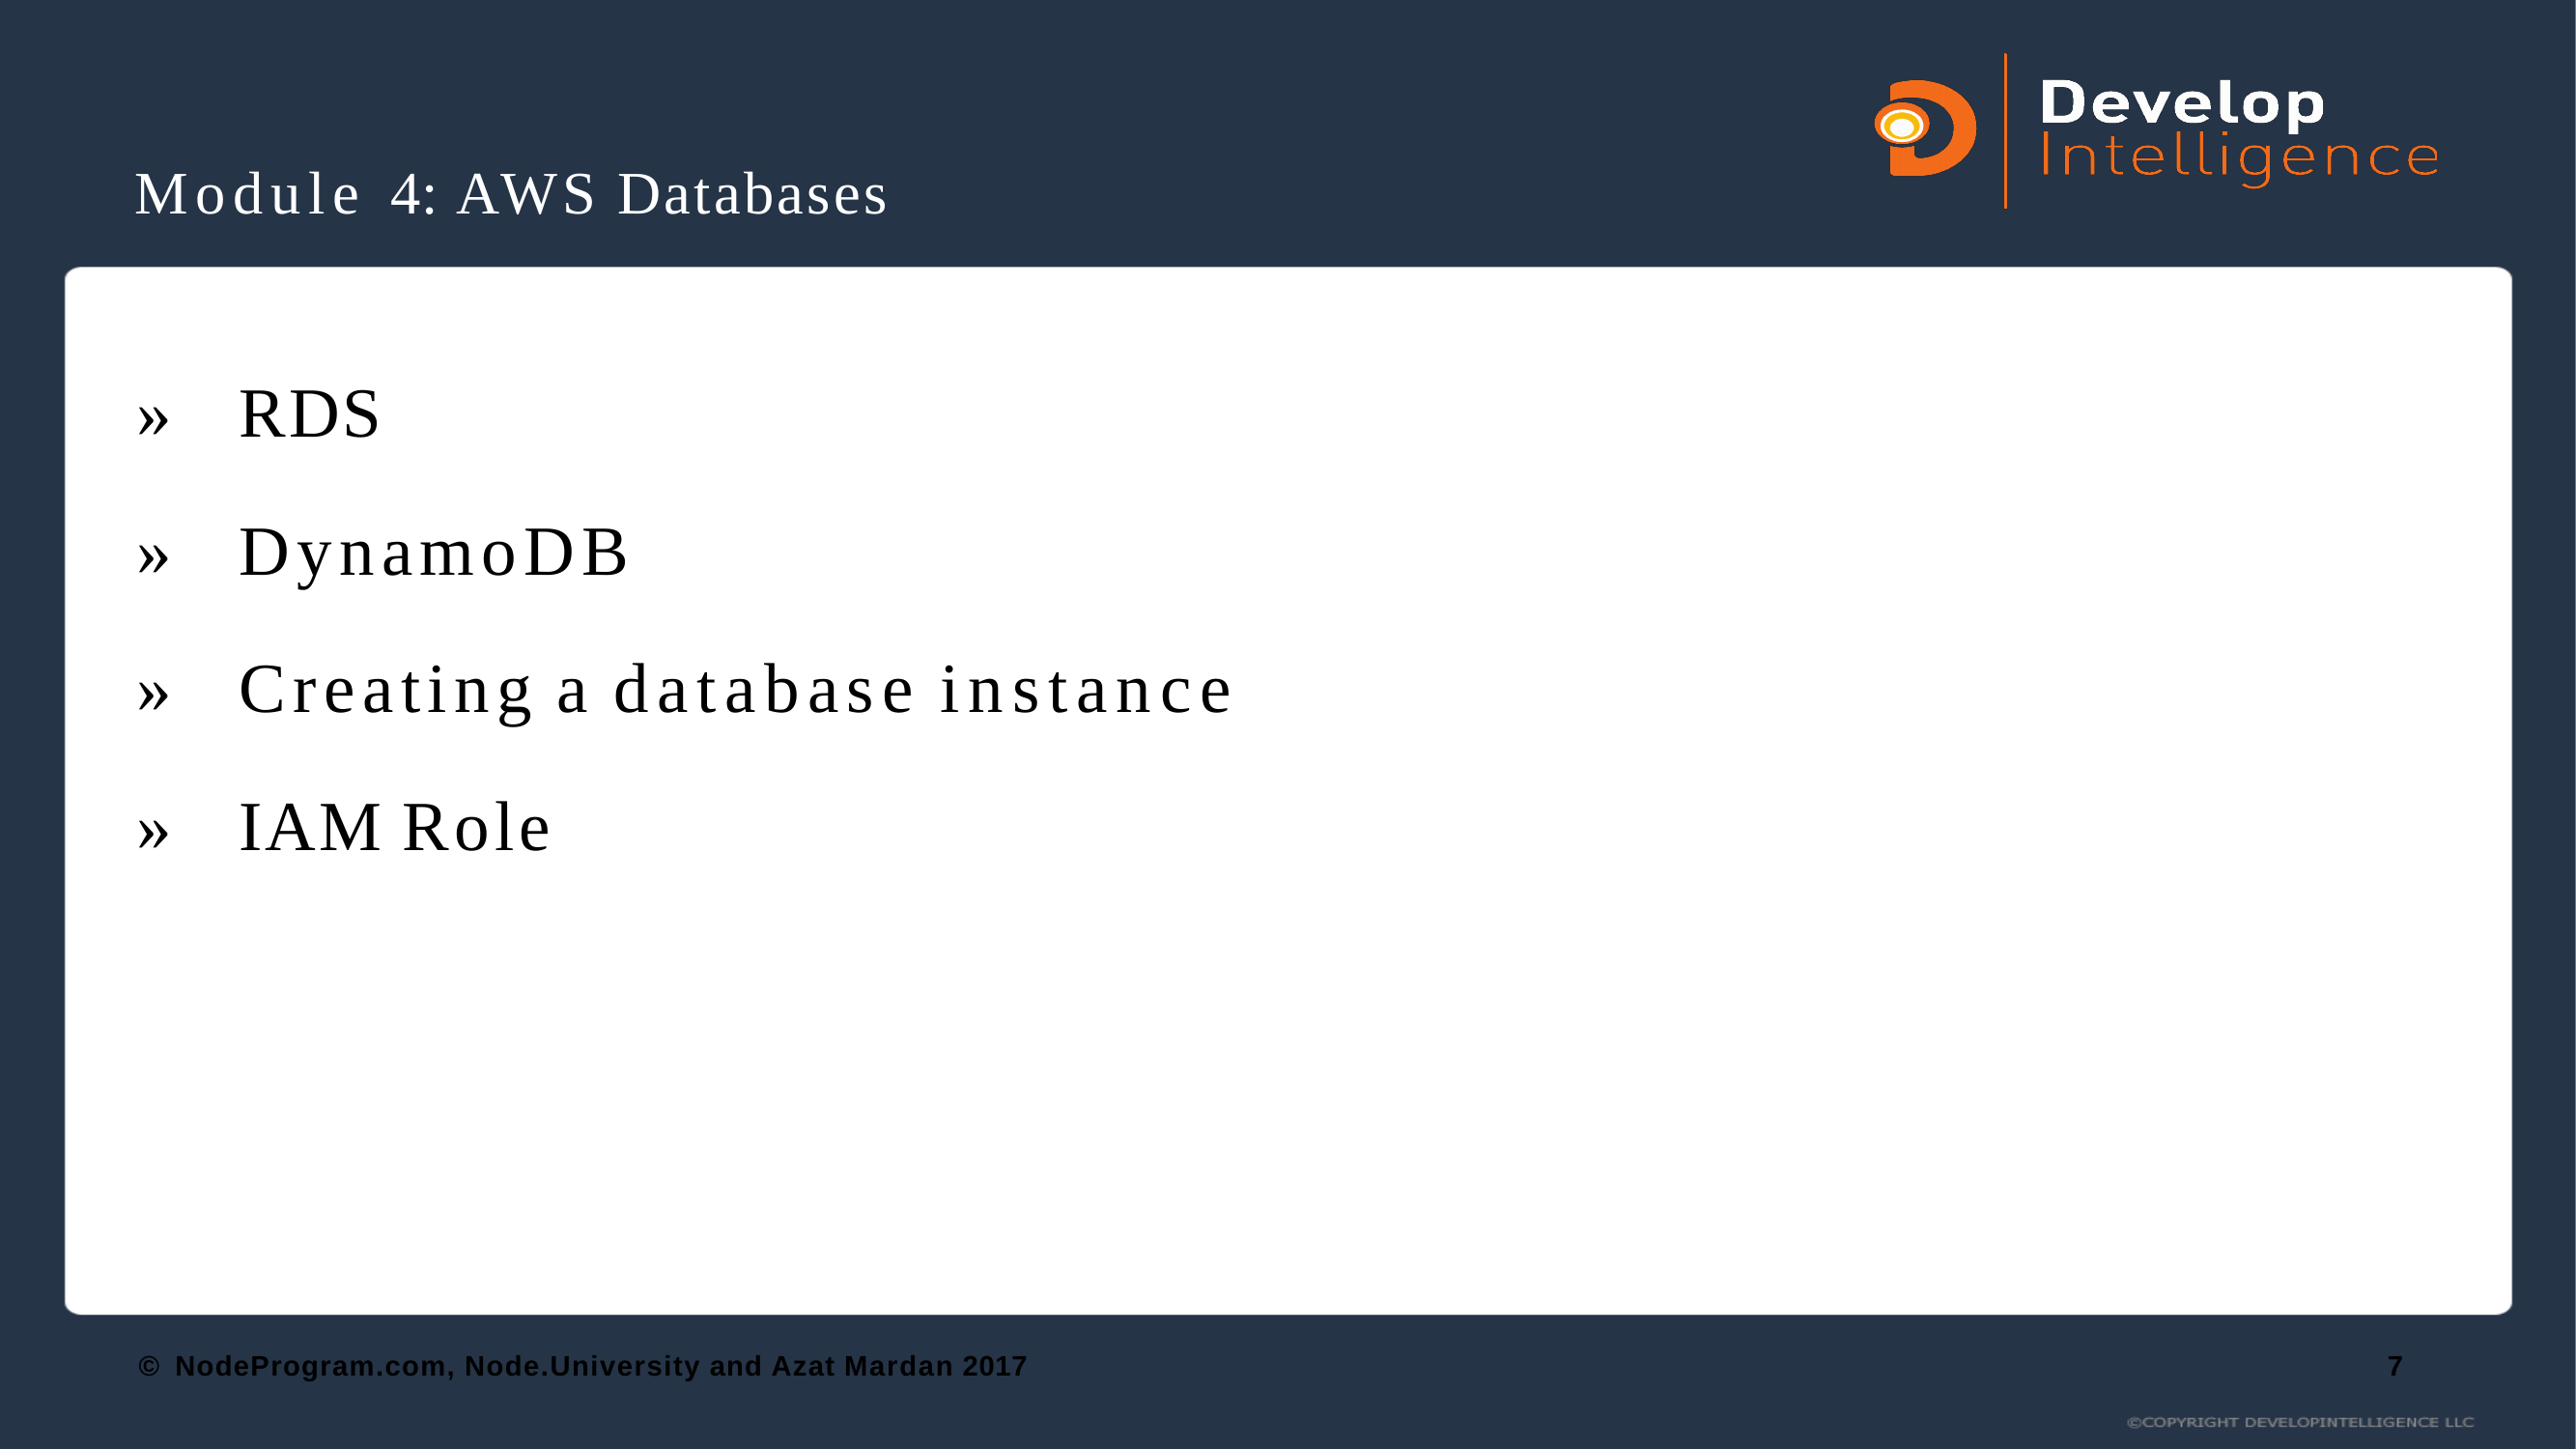

# Module 4: AWS Databases
»	RDS
»	DynamoDB
»	Creating a database instance
»	IAM Role
© NodeProgram.com, Node.University and Azat Mardan 2017
7